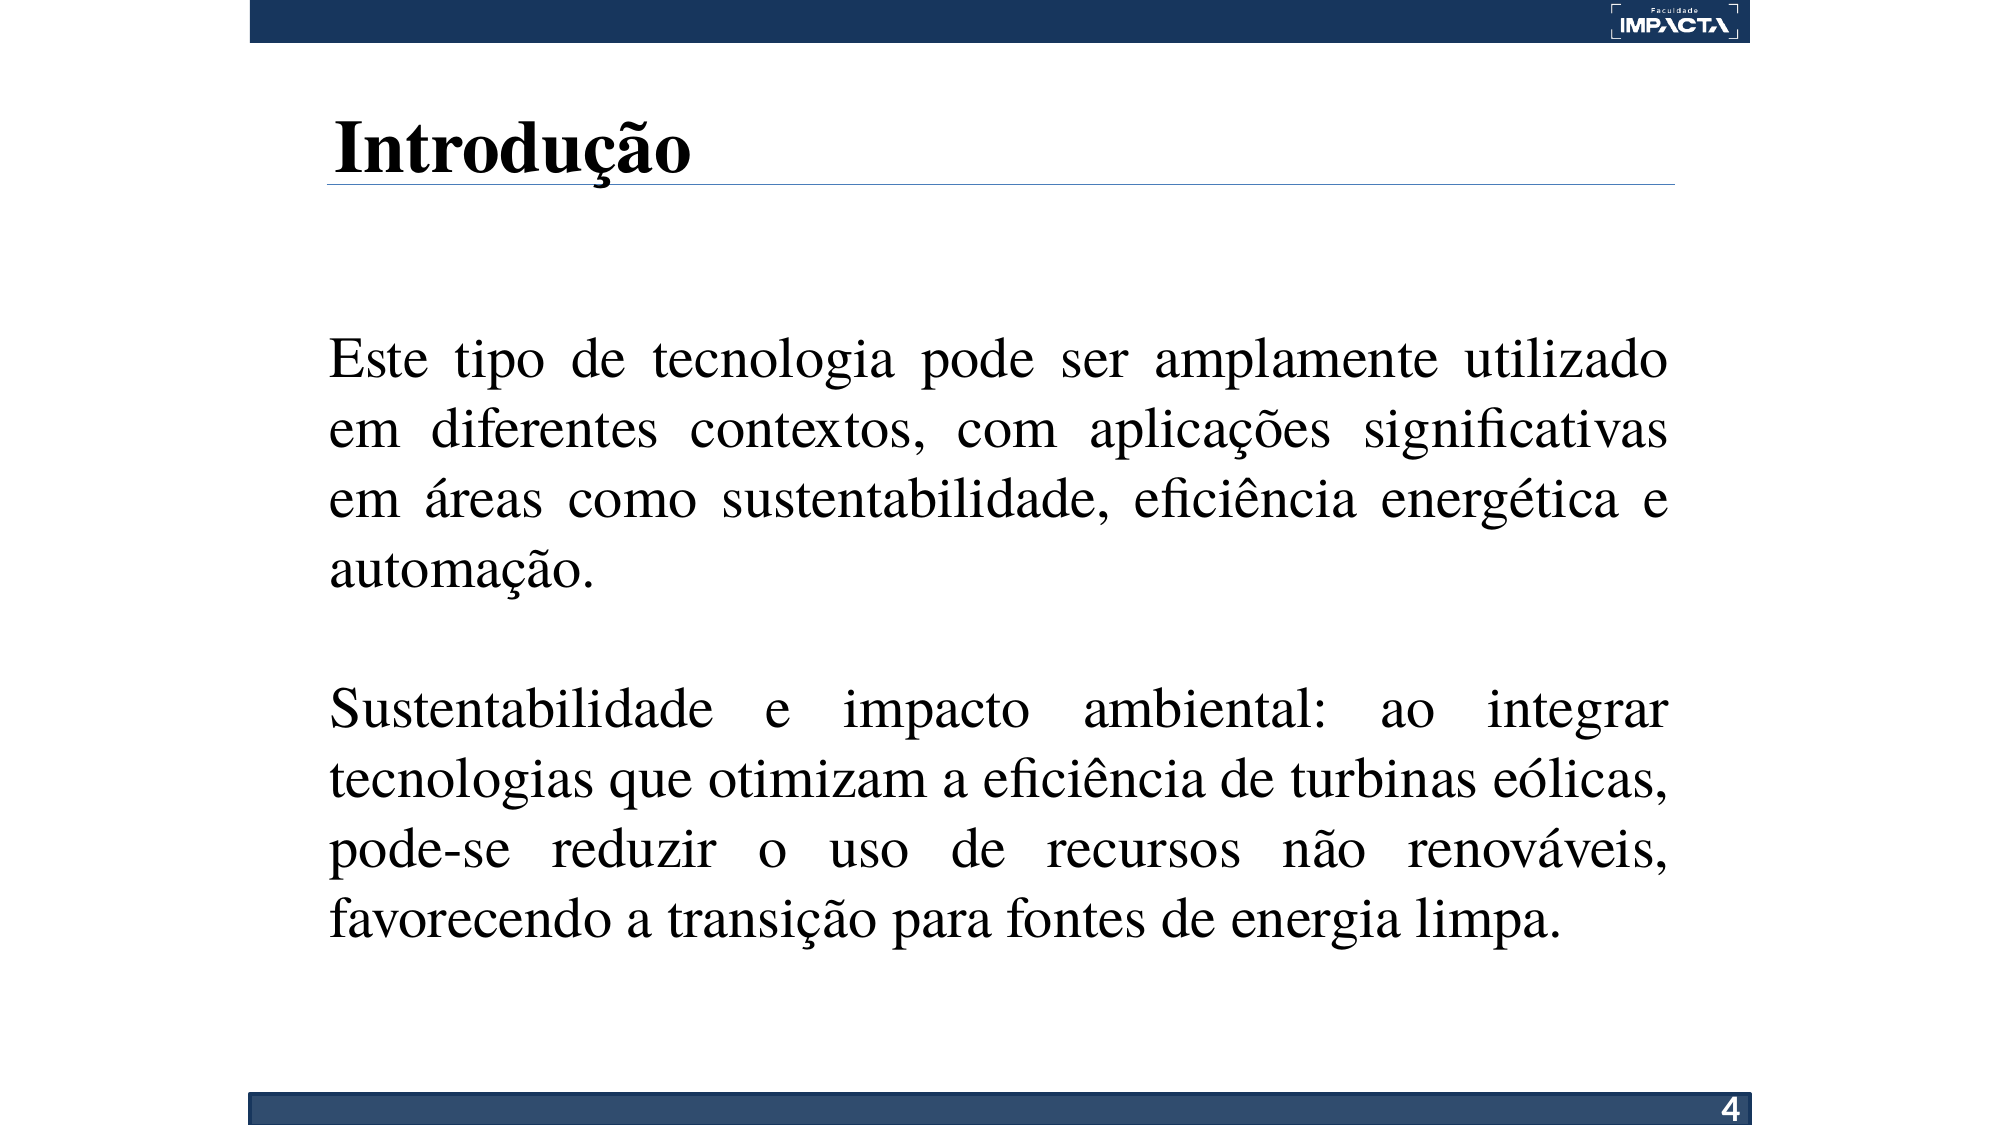

# Introdução
Este tipo de tecnologia pode ser amplamente utilizado em diferentes contextos, com aplicações significativas em áreas como sustentabilidade, eficiência energética e automação.

Sustentabilidade e impacto ambiental: ao integrar tecnologias que otimizam a eficiência de turbinas eólicas, pode-se reduzir o uso de recursos não renováveis, favorecendo a transição para fontes de energia limpa.
4